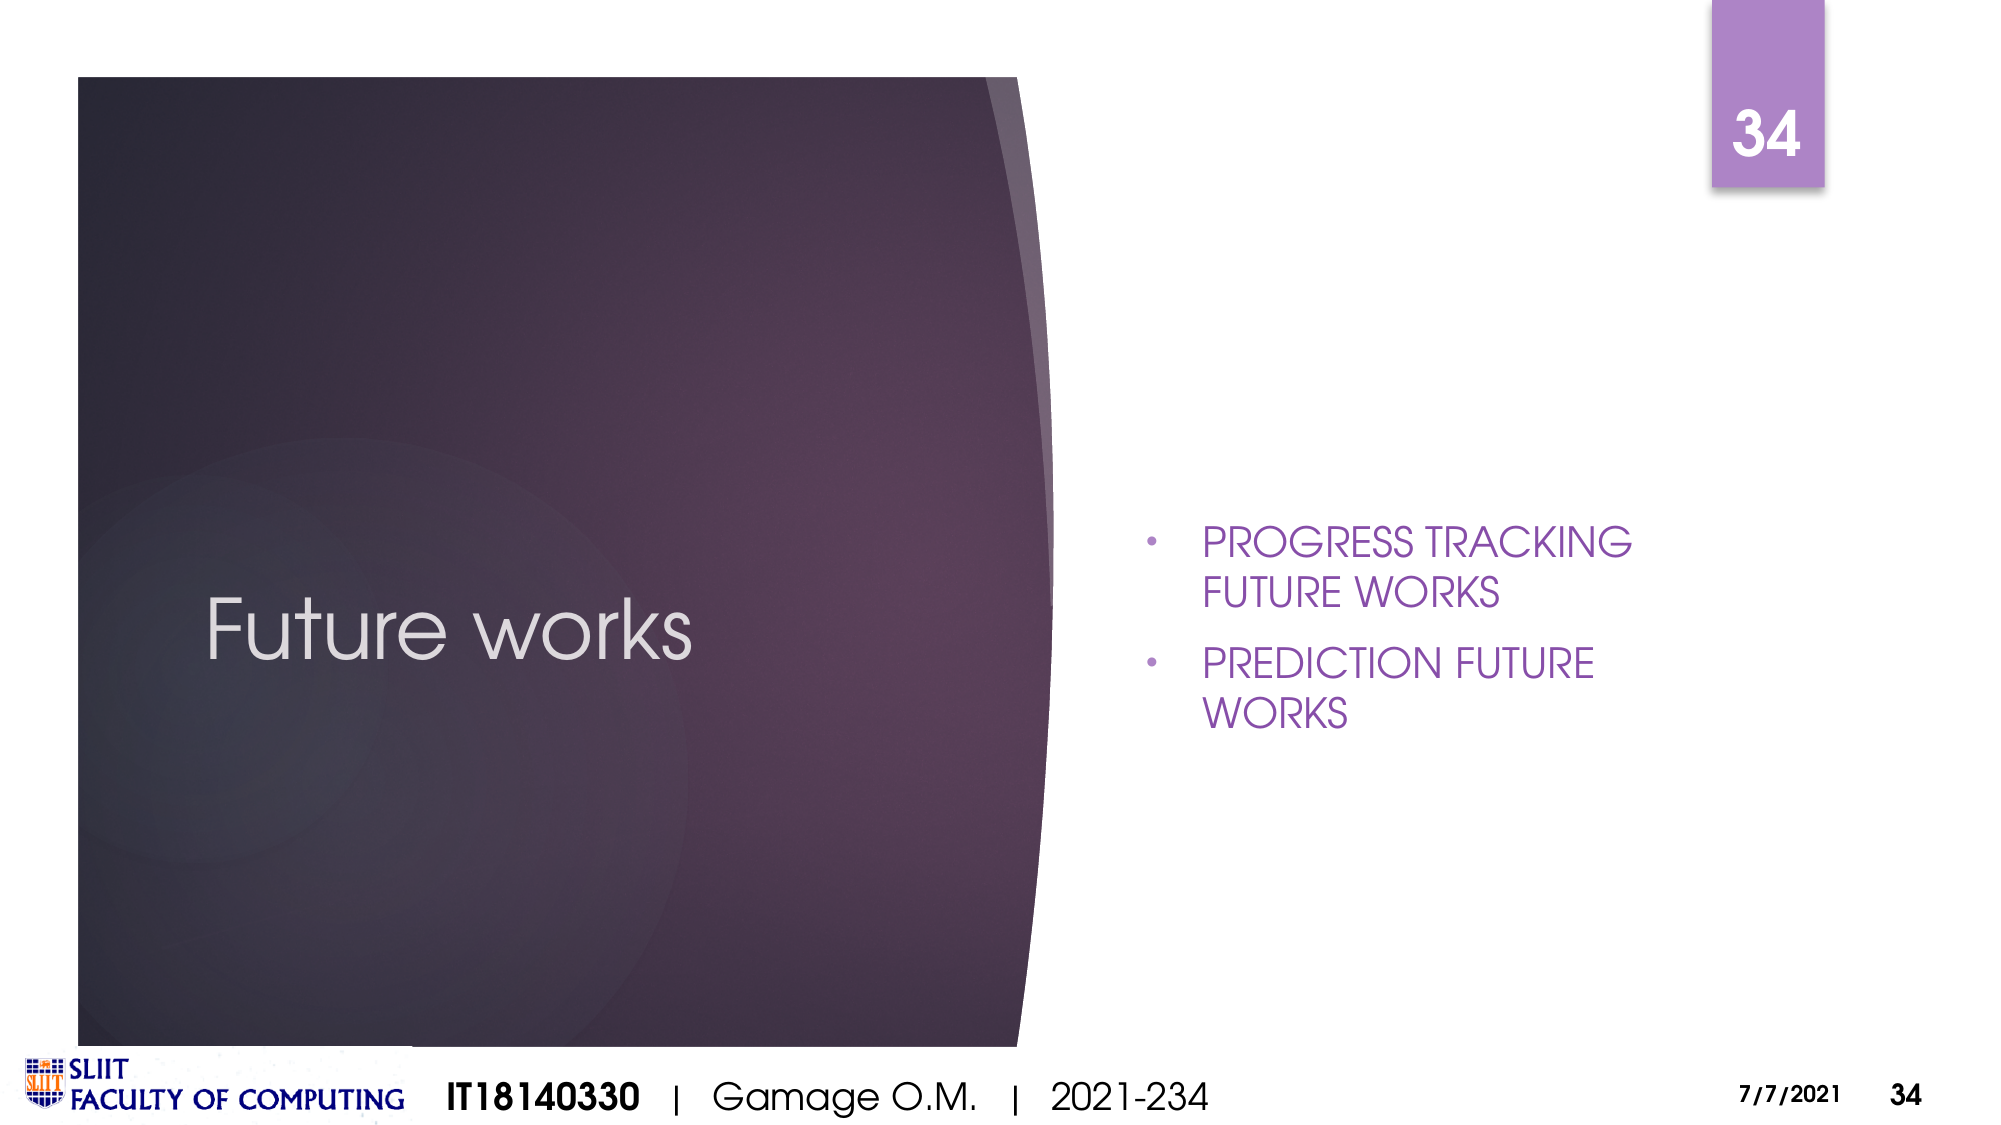

Progress tracking future works
Prediction future works
# Future works